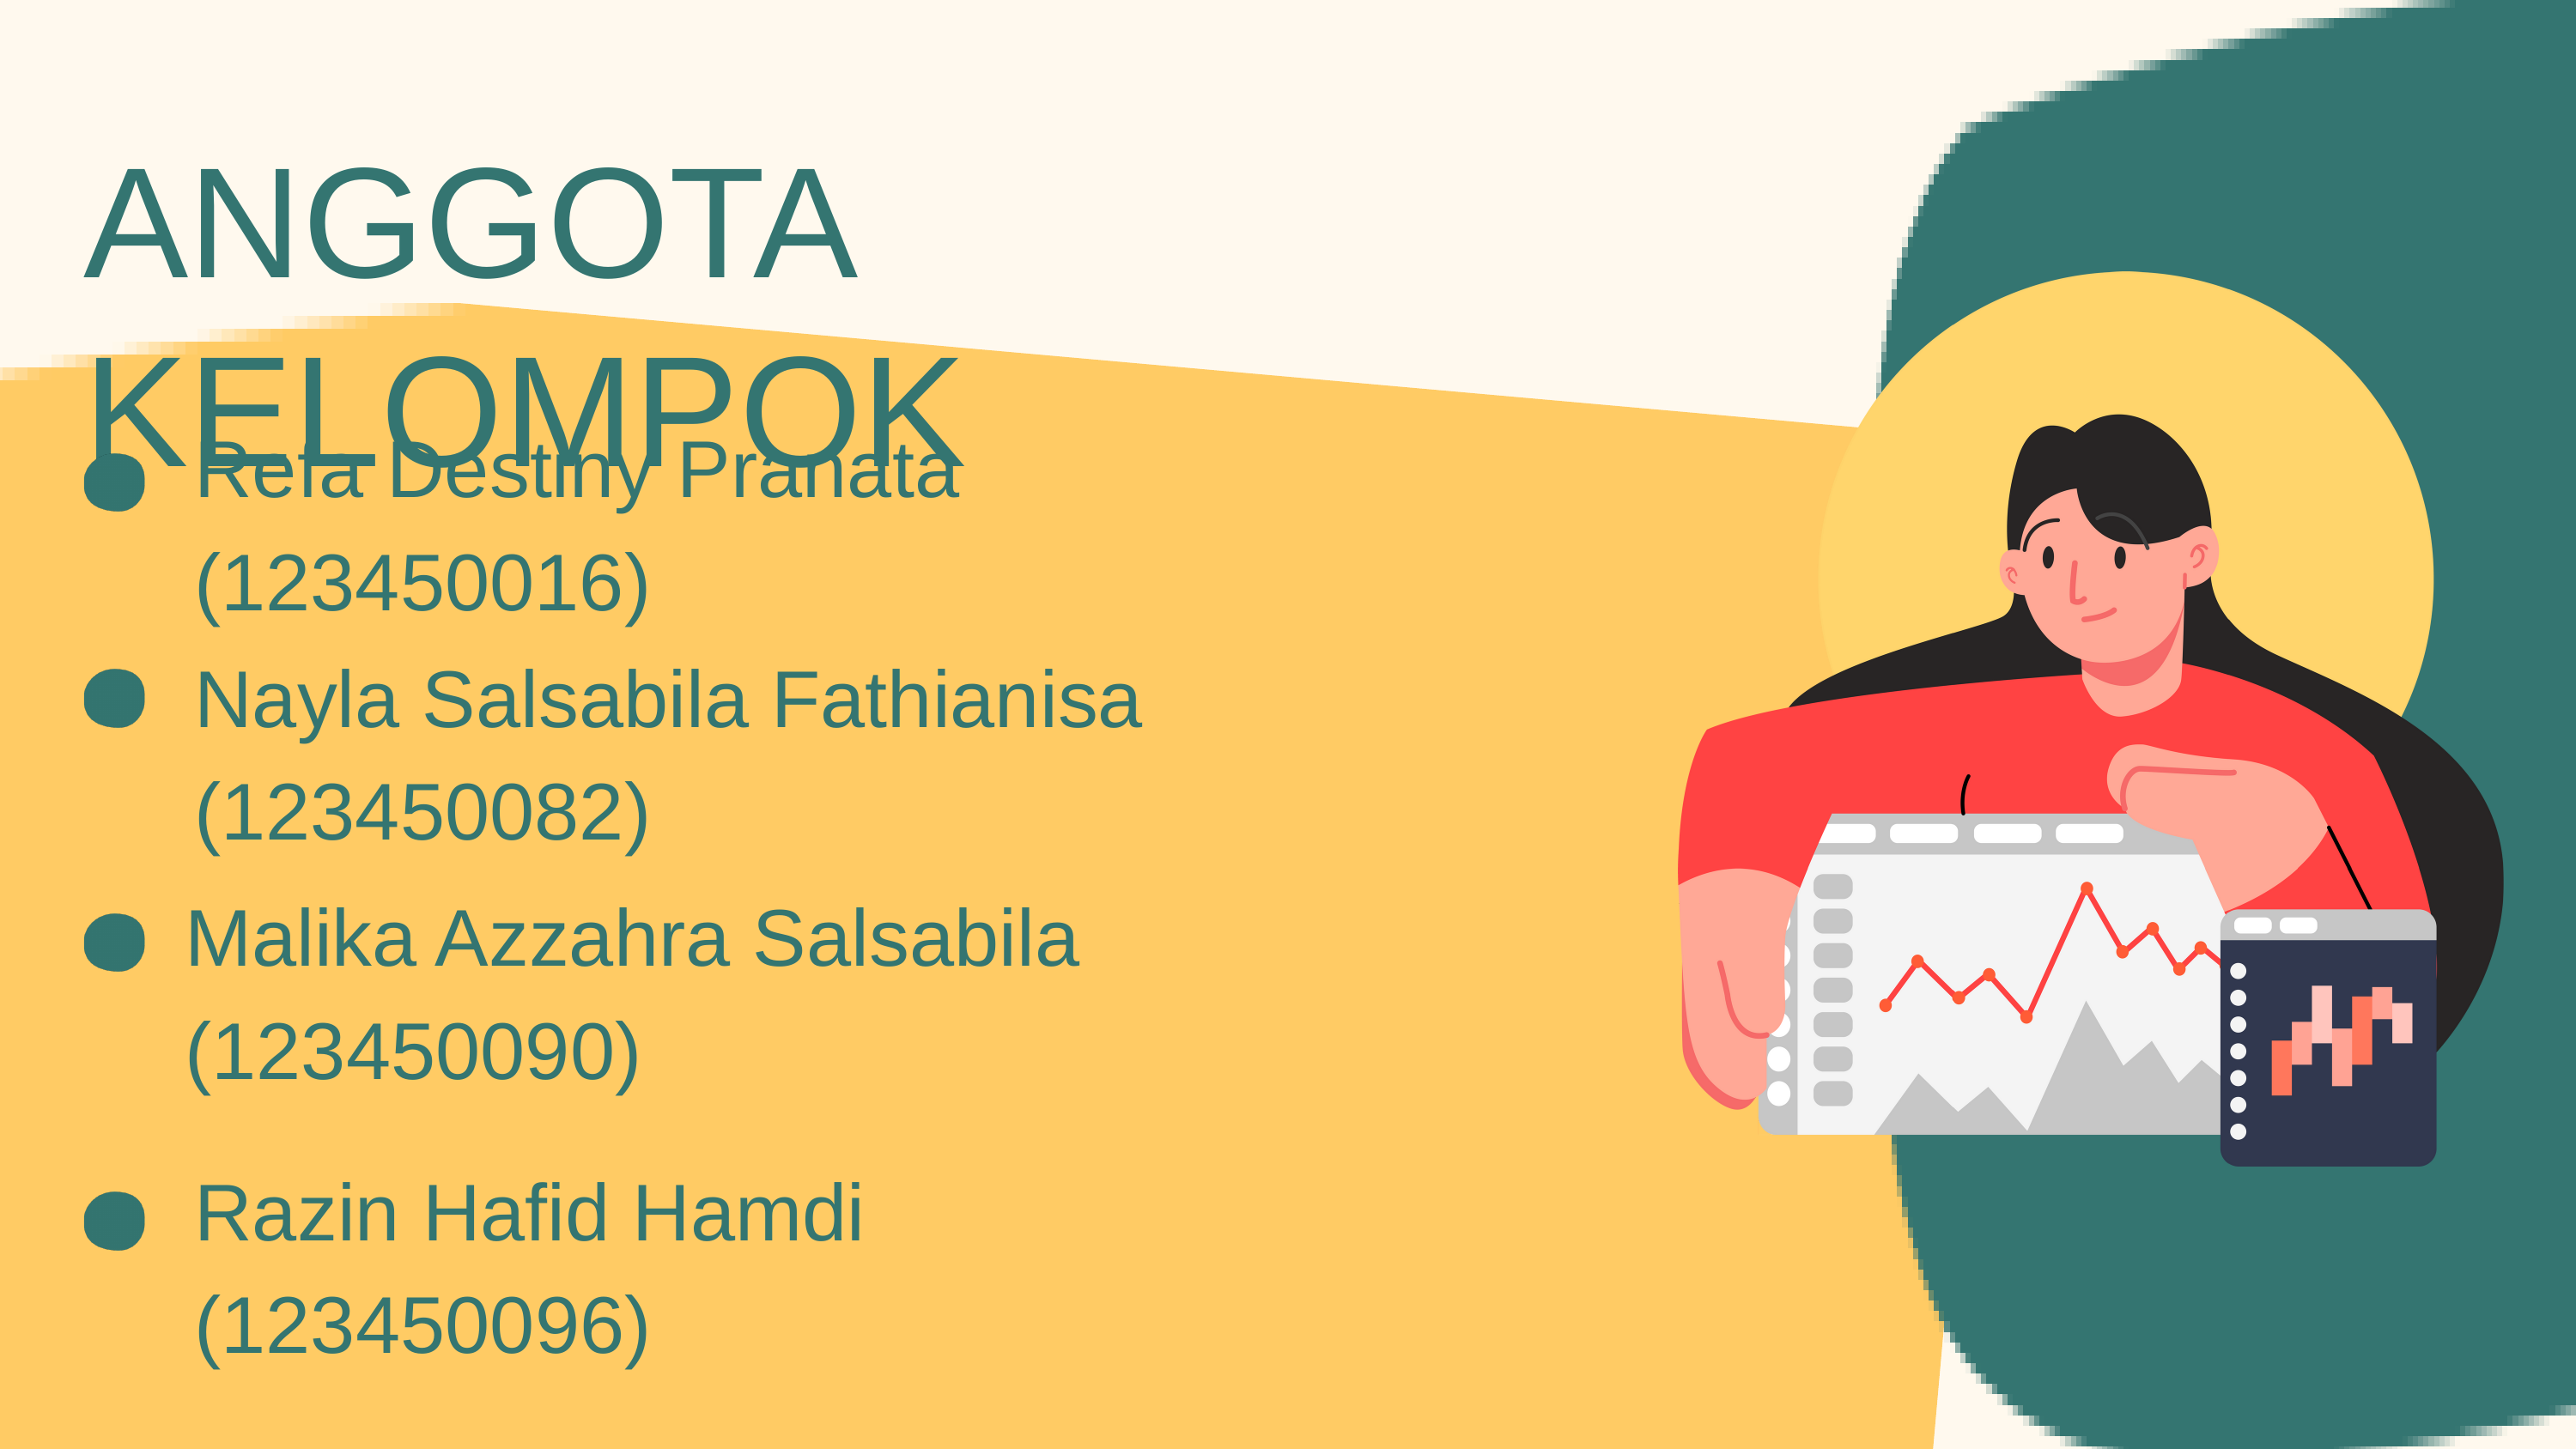

ANGGOTA KELOMPOK

Refa Destiny Pranata
(123450016)

Nayla Salsabila Fathianisa
(123450082)

Malika Azzahra Salsabila
(123450090)

Razin Hafid Hamdi
(123450096)